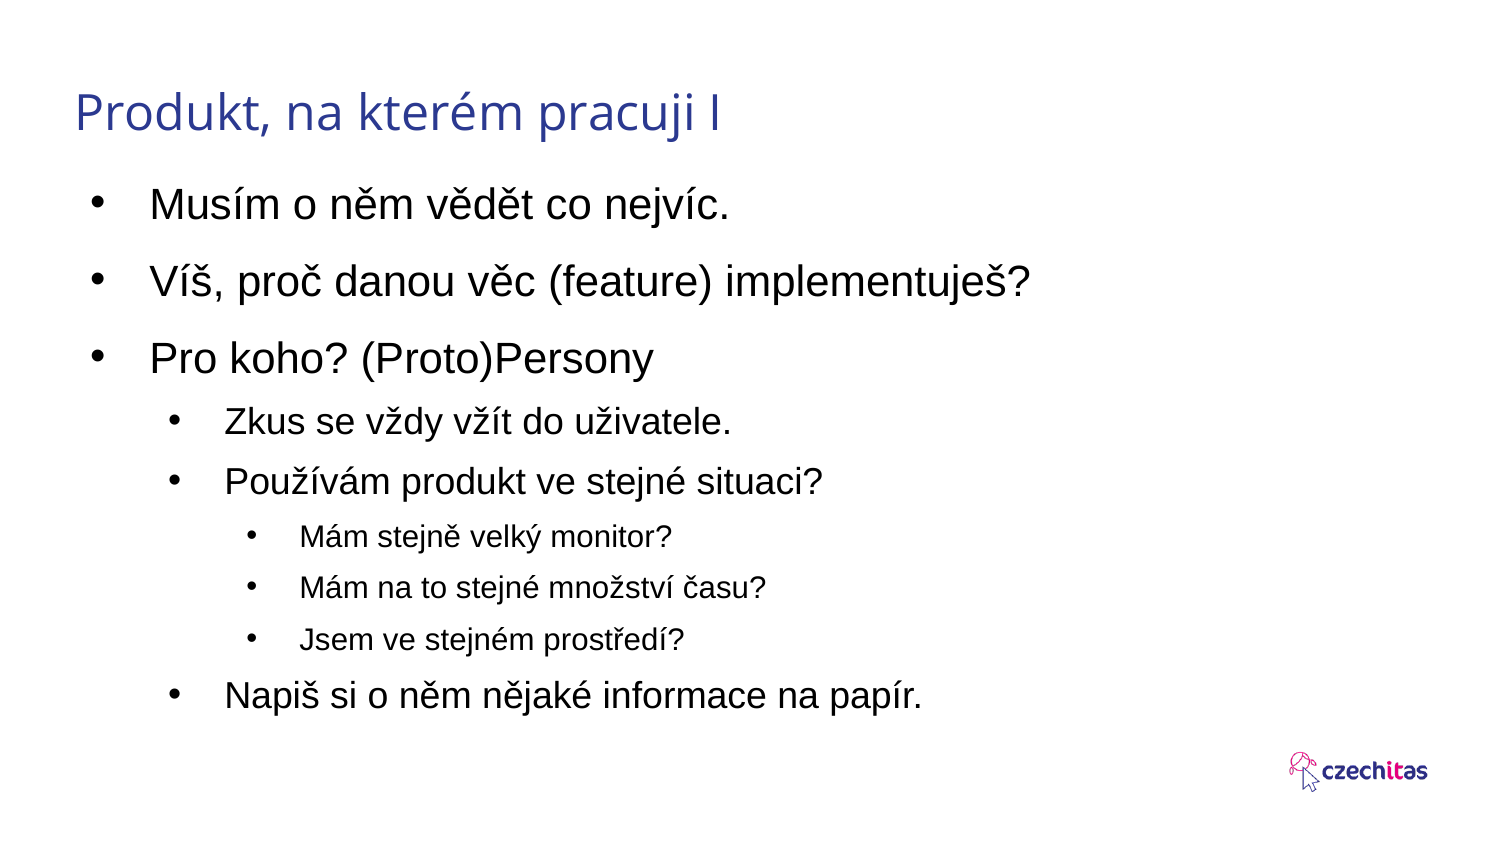

# Produkt, na kterém pracuji I
Musím o něm vědět co nejvíc.
Víš, proč danou věc (feature) implementuješ?
Pro koho? (Proto)Persony
Zkus se vždy vžít do uživatele.
Používám produkt ve stejné situaci?
Mám stejně velký monitor?
Mám na to stejné množství času?
Jsem ve stejném prostředí?
Napiš si o něm nějaké informace na papír.